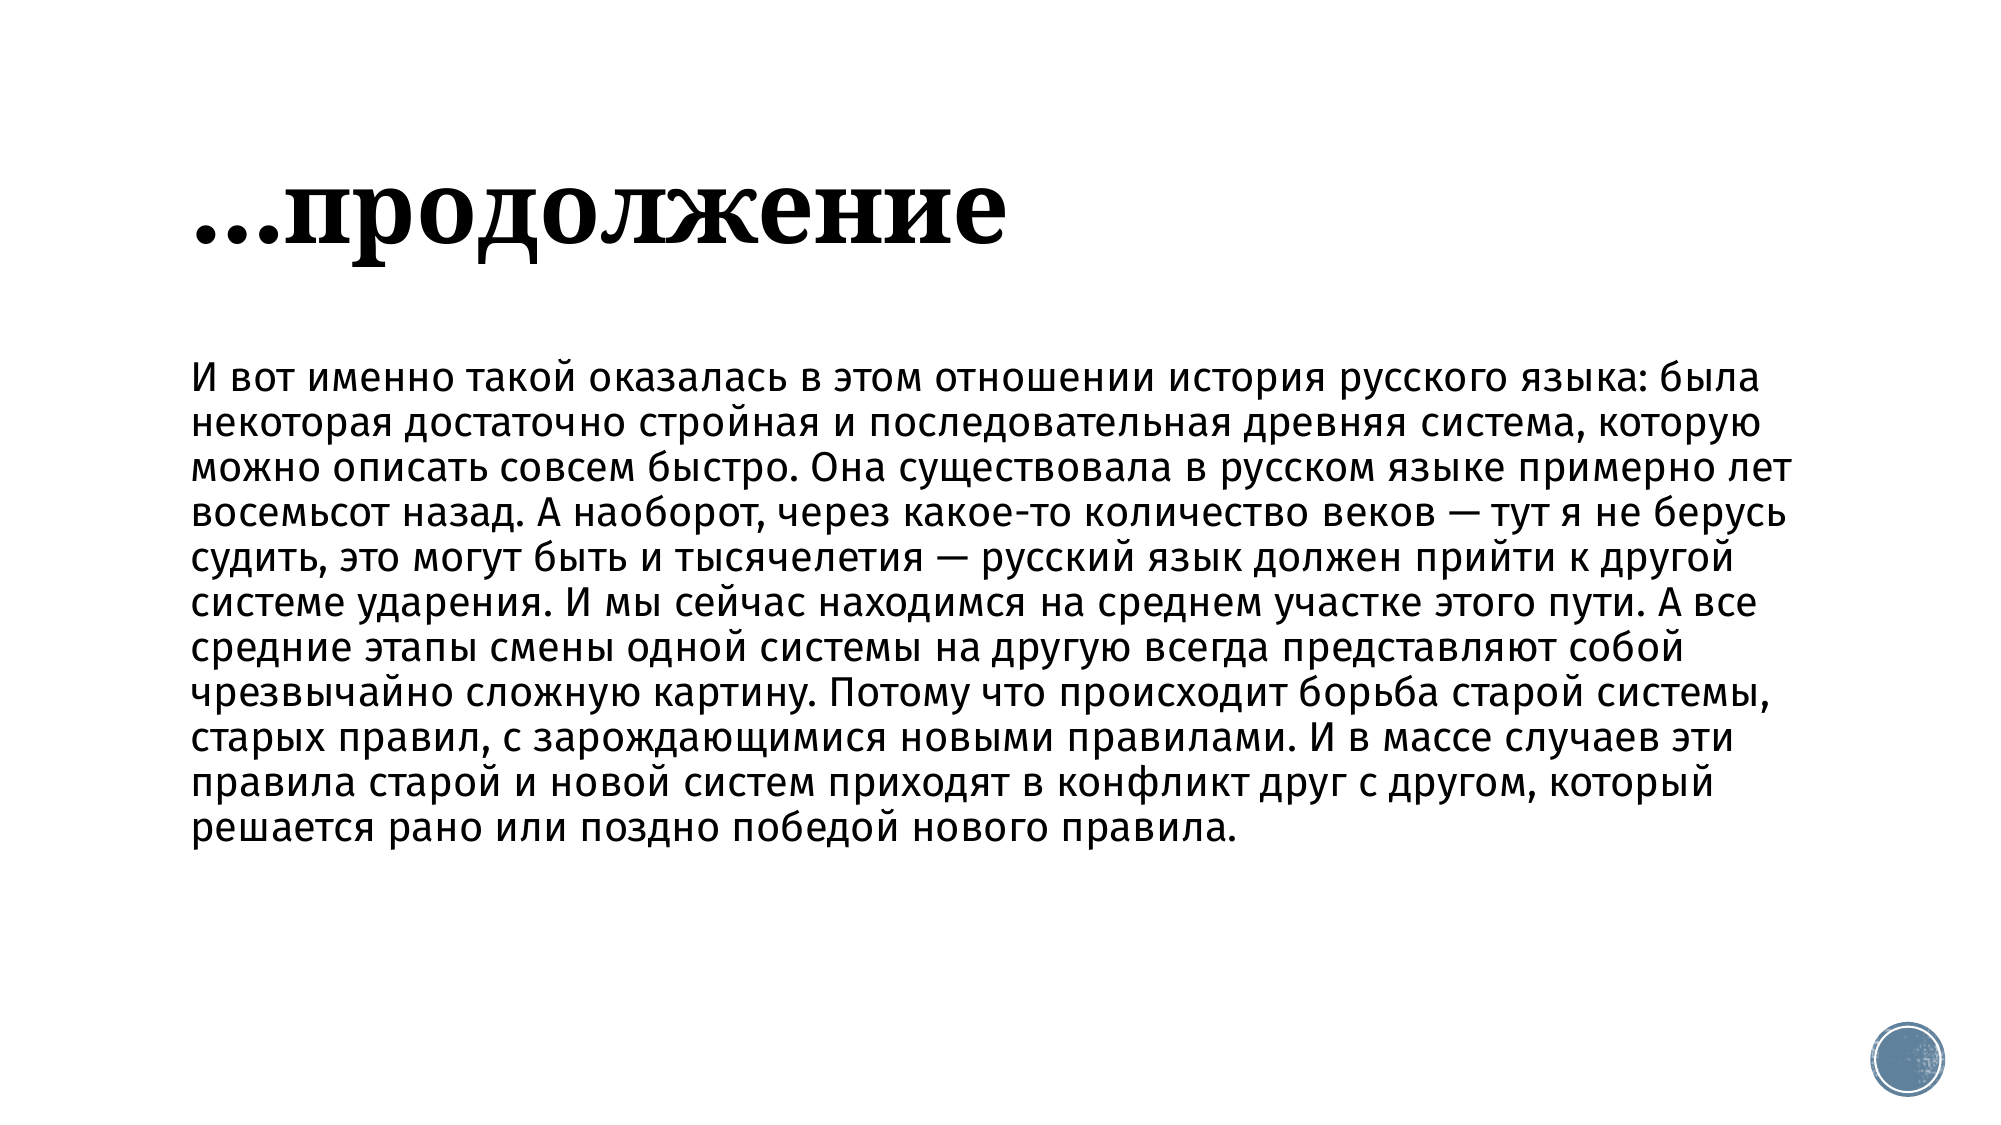

# …продолжение
И вот именно такой оказалась в этом отношении история русского языка: была некоторая достаточно стройная и последовательная древняя система, которую можно описать совсем быстро. Она существовала в русском языке примерно лет восемьсот назад. А наоборот, через какое-то количество веков — тут я не берусь судить, это могут быть и тысячелетия — русский язык должен прийти к другой системе ударения. И мы сейчас находимся на среднем участке этого пути. А все средние этапы смены одной системы на другую всегда представляют собой чрезвычайно сложную картину. Потому что происходит борьба старой системы, старых правил, с зарождающимися новыми правилами. И в массе случаев эти правила старой и новой систем приходят в конфликт друг с другом, который решается рано или поздно победой нового правила.